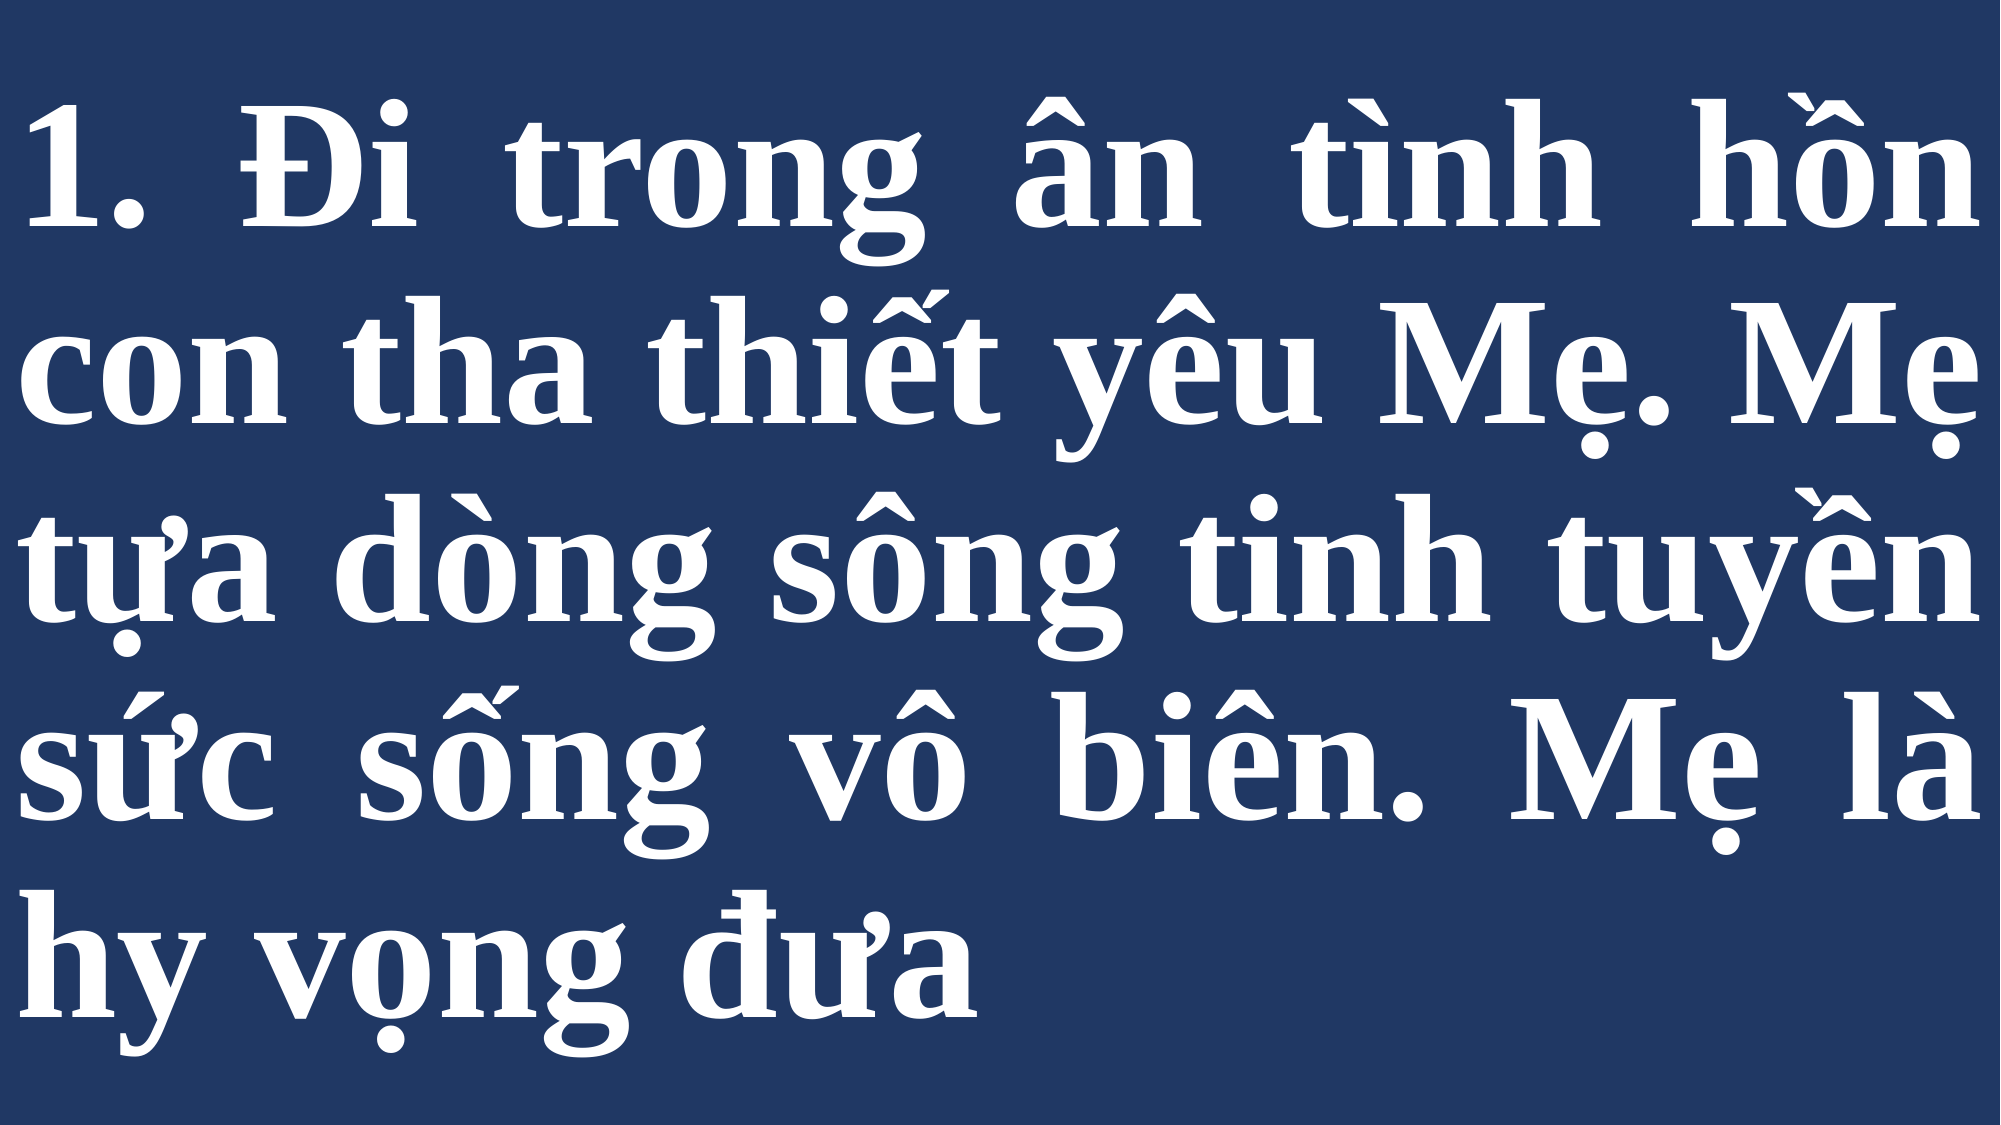

# 1. Đi trong ân tình hồn con tha thiết yêu Mẹ. Mẹ tựa dòng sông tinh tuyền sức sống vô biên. Mẹ là hy vọng đưa